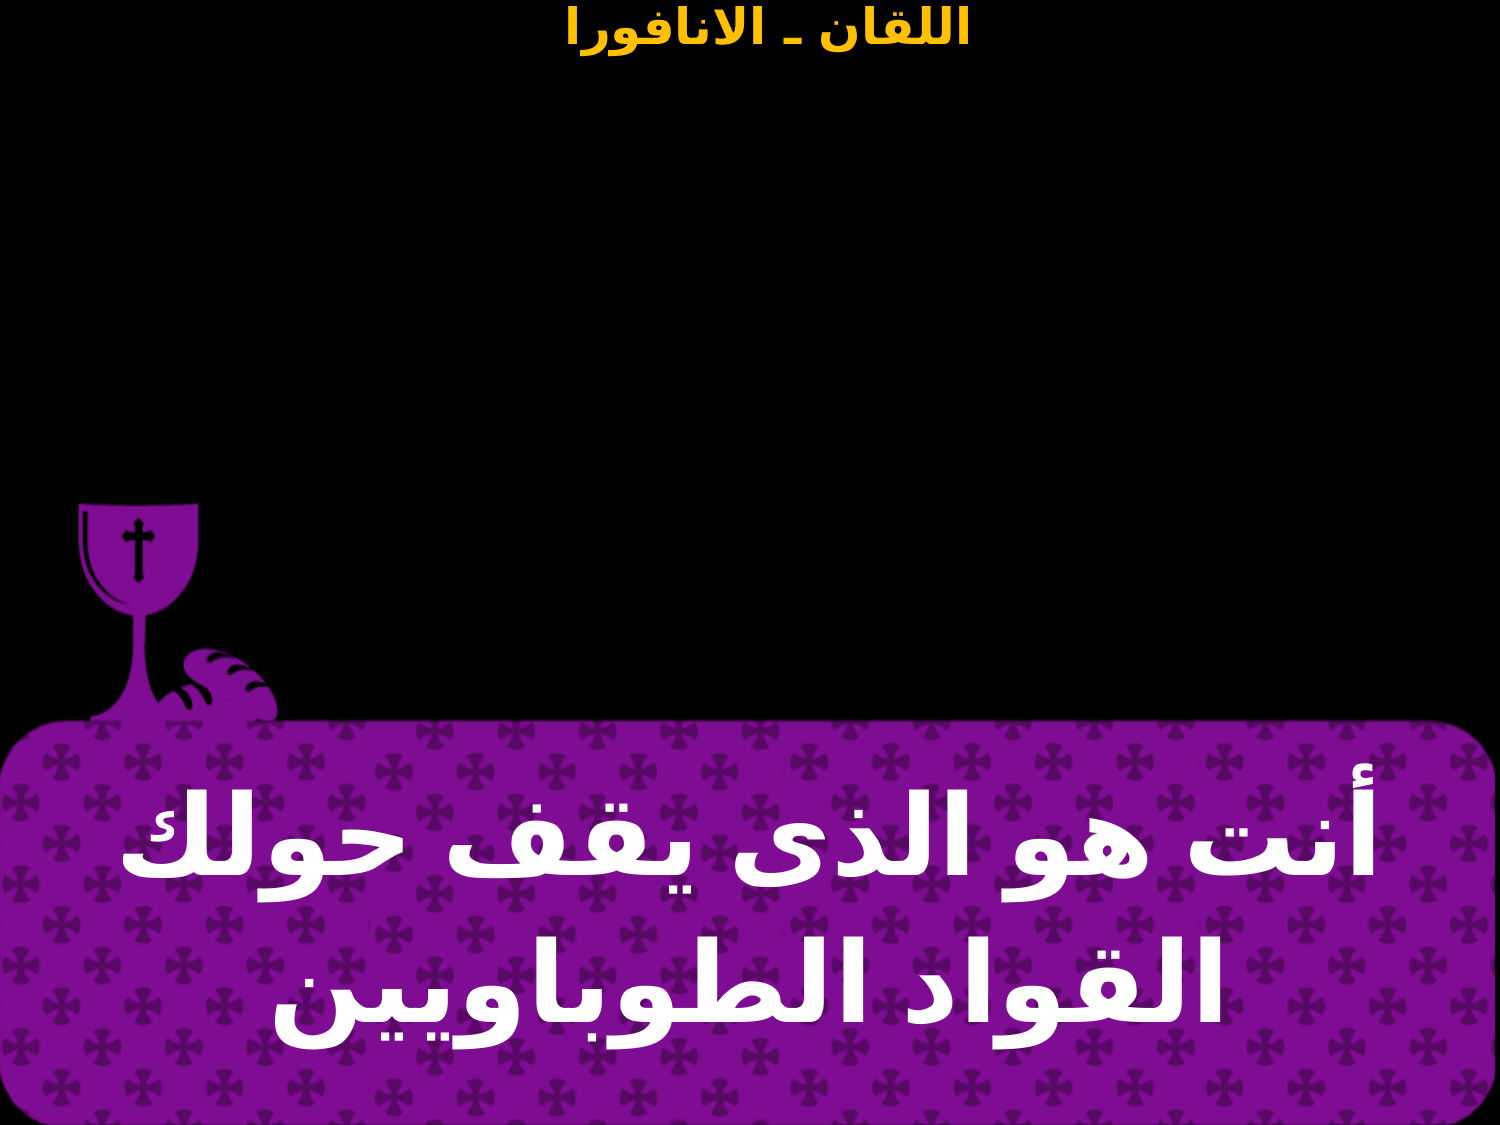

| أنت هو الذى يقف حولك القواد الطوباويين |
| --- |